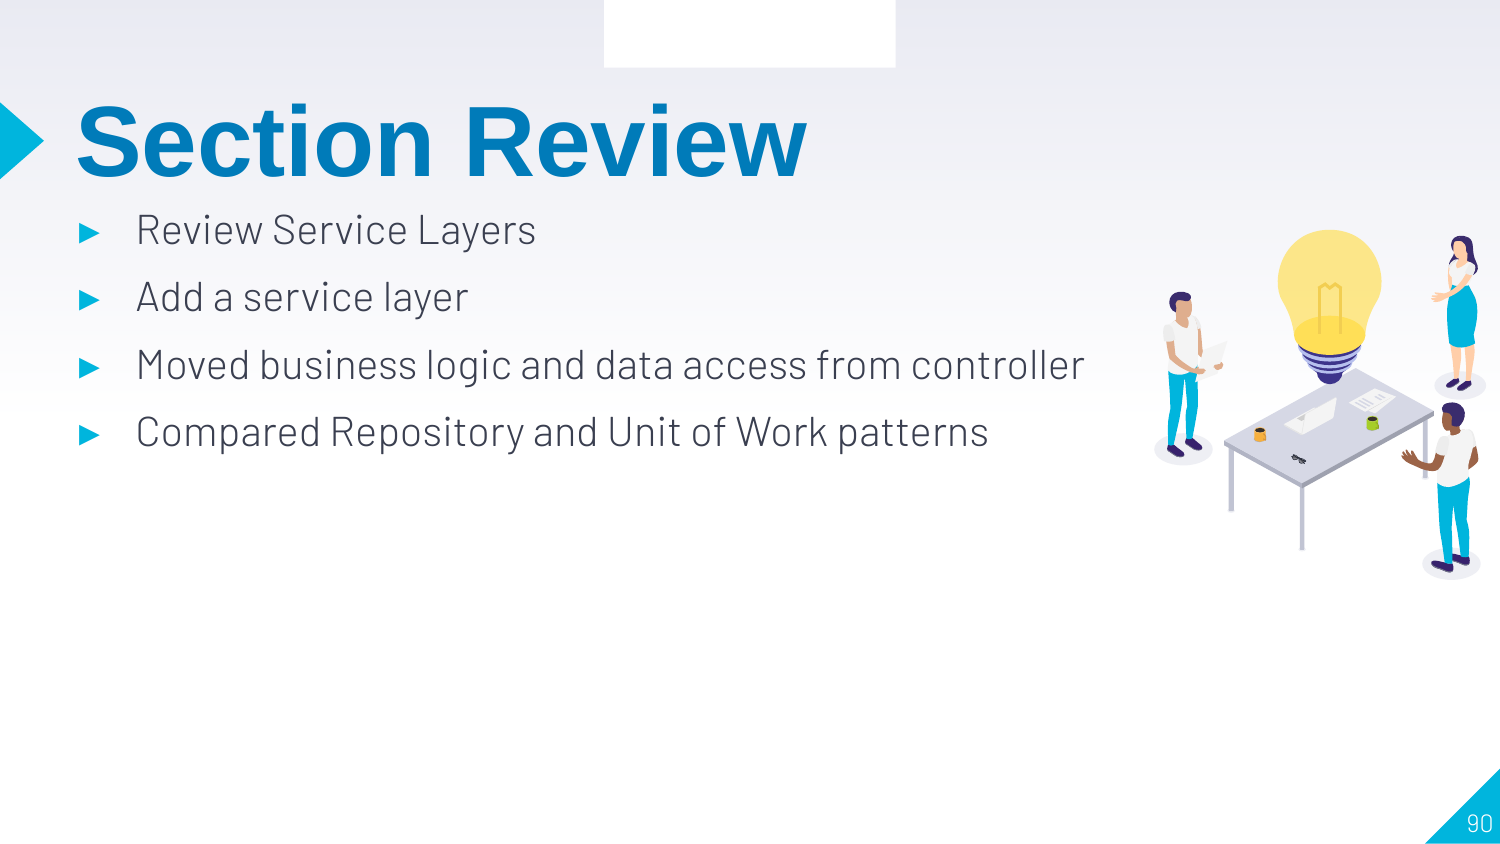

Section Overview

# Section Review
Review Service Layers
Add a service layer
Moved business logic and data access from controller
Compared Repository and Unit of Work patterns

90